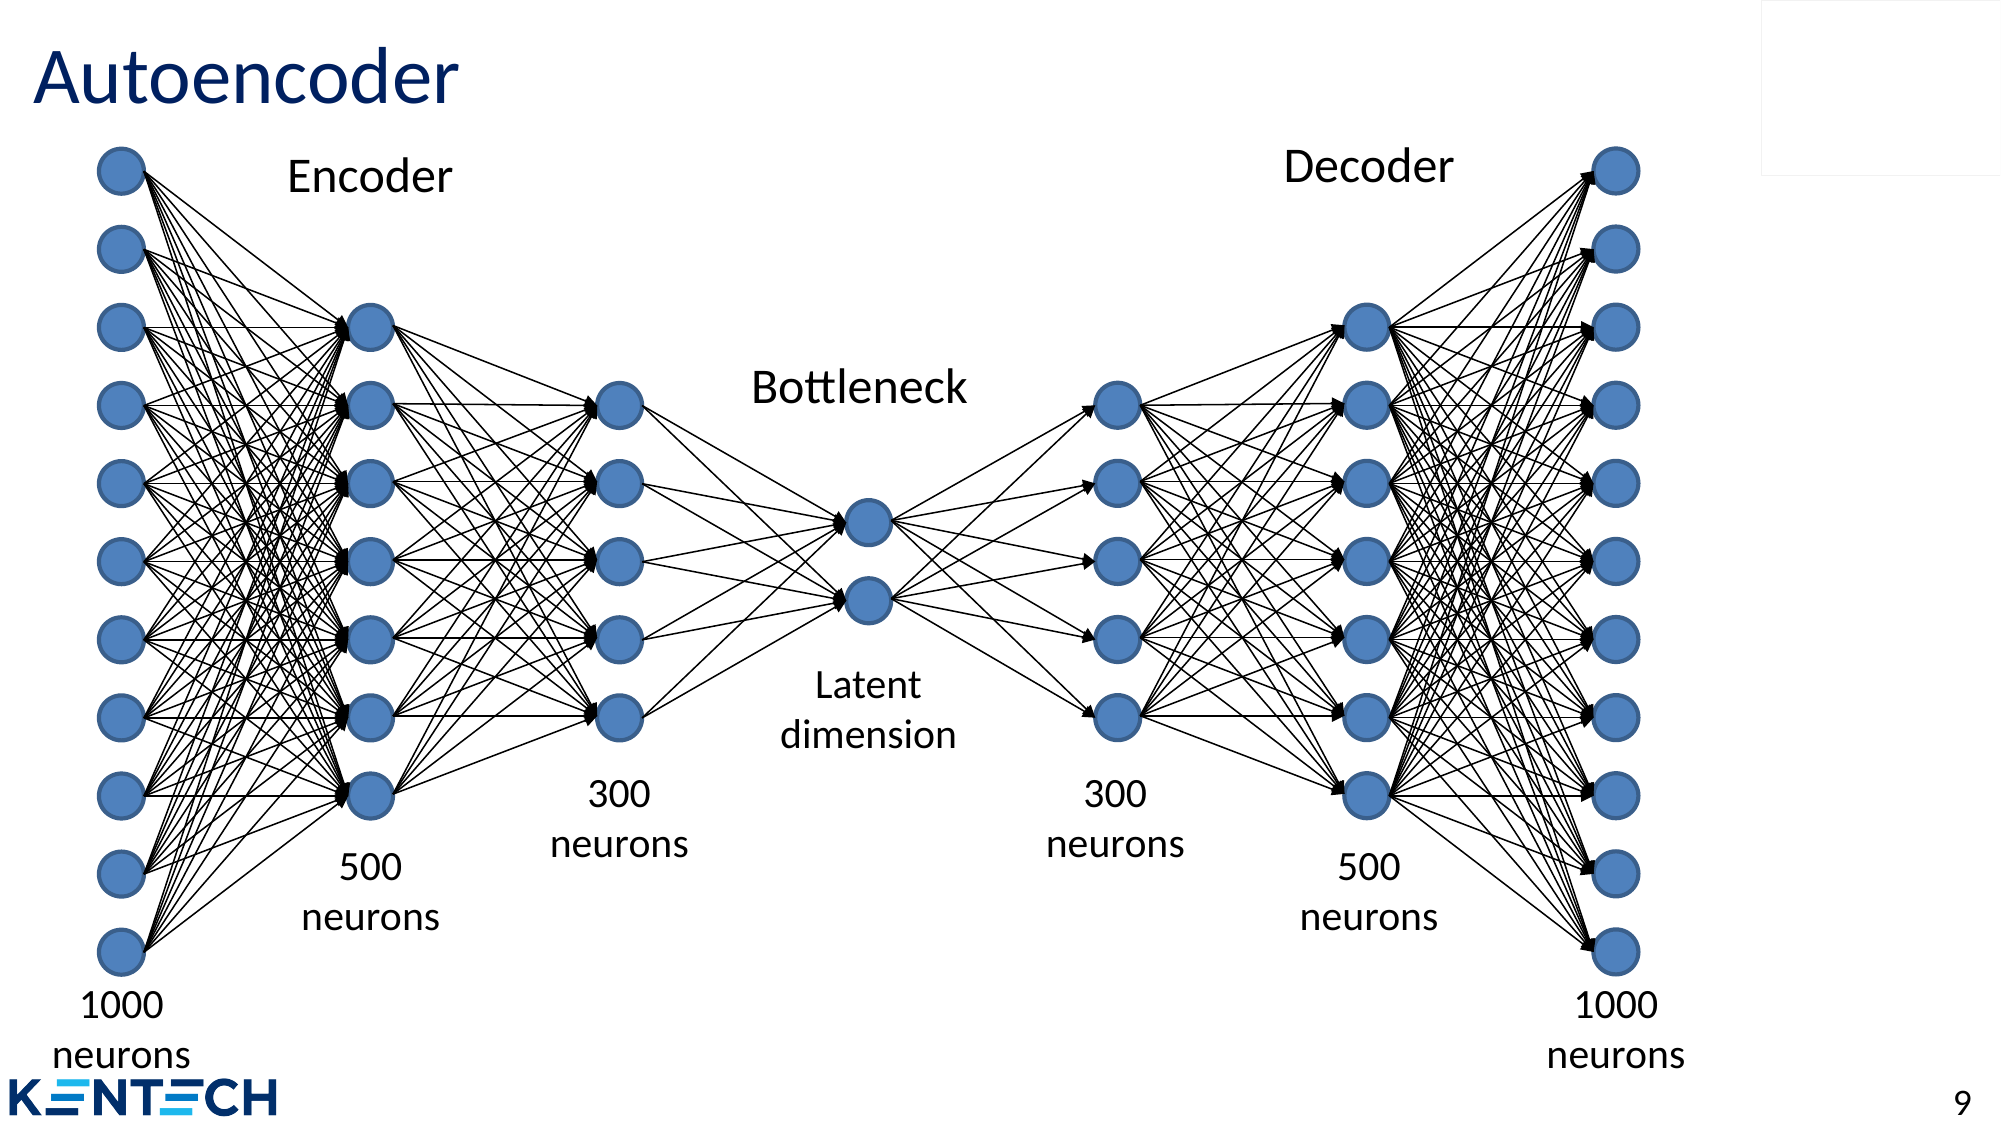

# Autoencoder
Decoder
Encoder

Bottleneck

Latent dimension

300 neurons
300 neurons

500 neurons
500 neurons

1000 neurons
1000 neurons
9